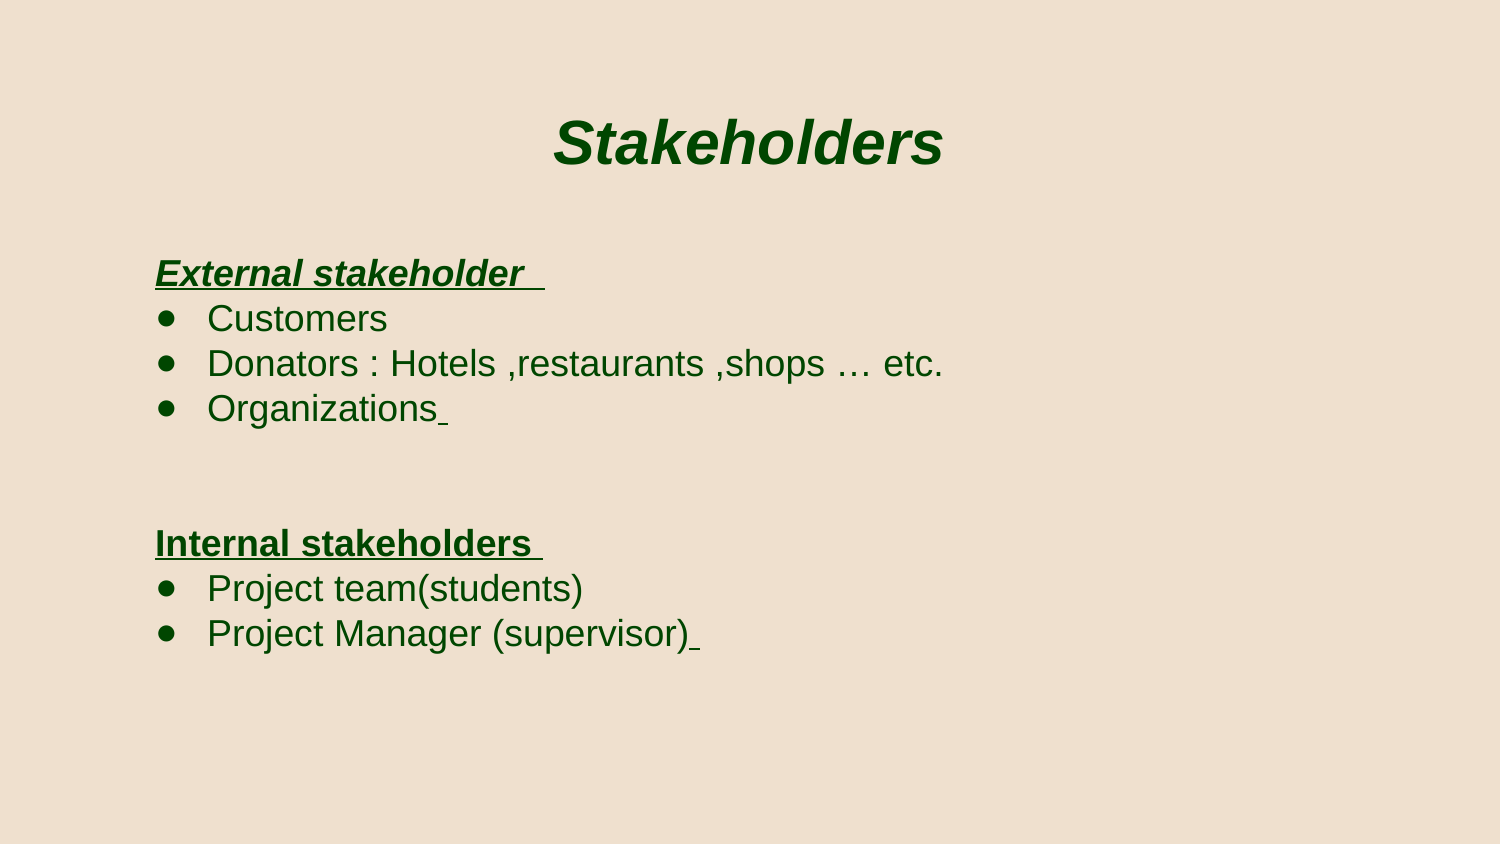

# Stakeholders
External stakeholder
Customers
Donators : Hotels ,restaurants ,shops … etc.
Organizations

Internal stakeholders
Project team(students)
Project Manager (supervisor)